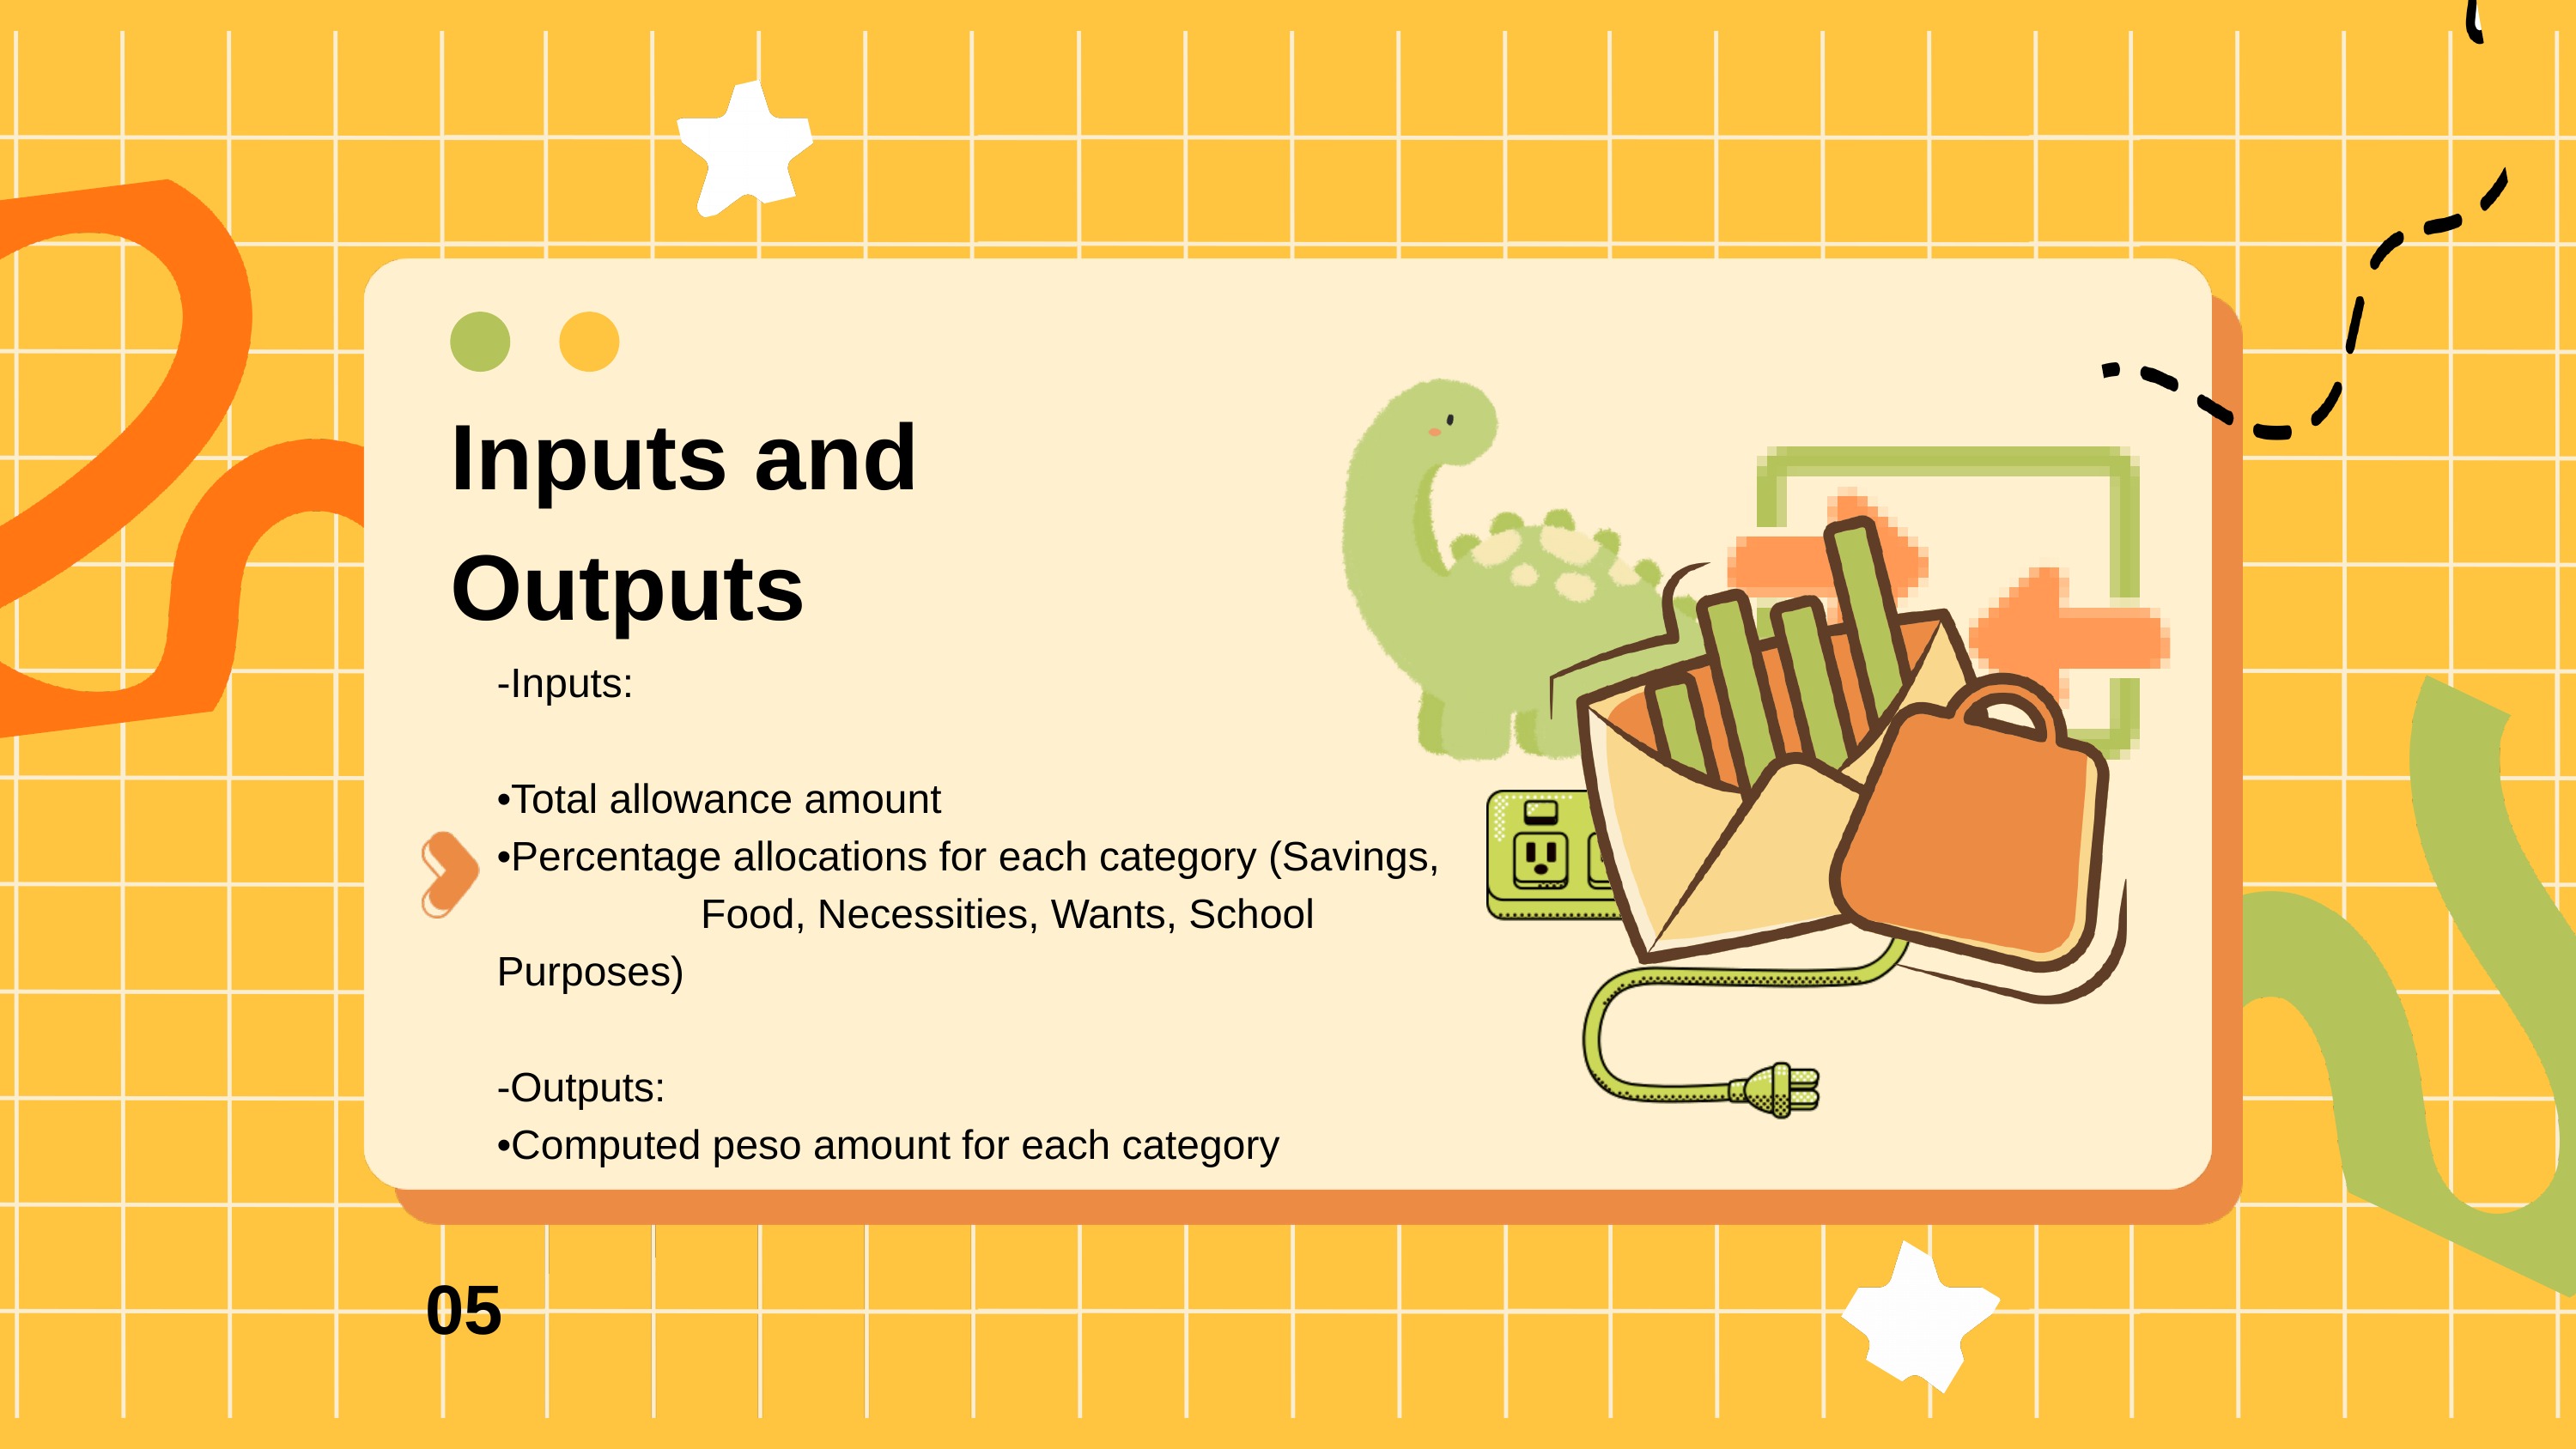

Inputs and Outputs

-Inputs:

•Total allowance amount
•Percentage allocations for each category (Savings,                      Food, Necessities, Wants, School Purposes)

-Outputs:
•Computed peso amount for each category

05